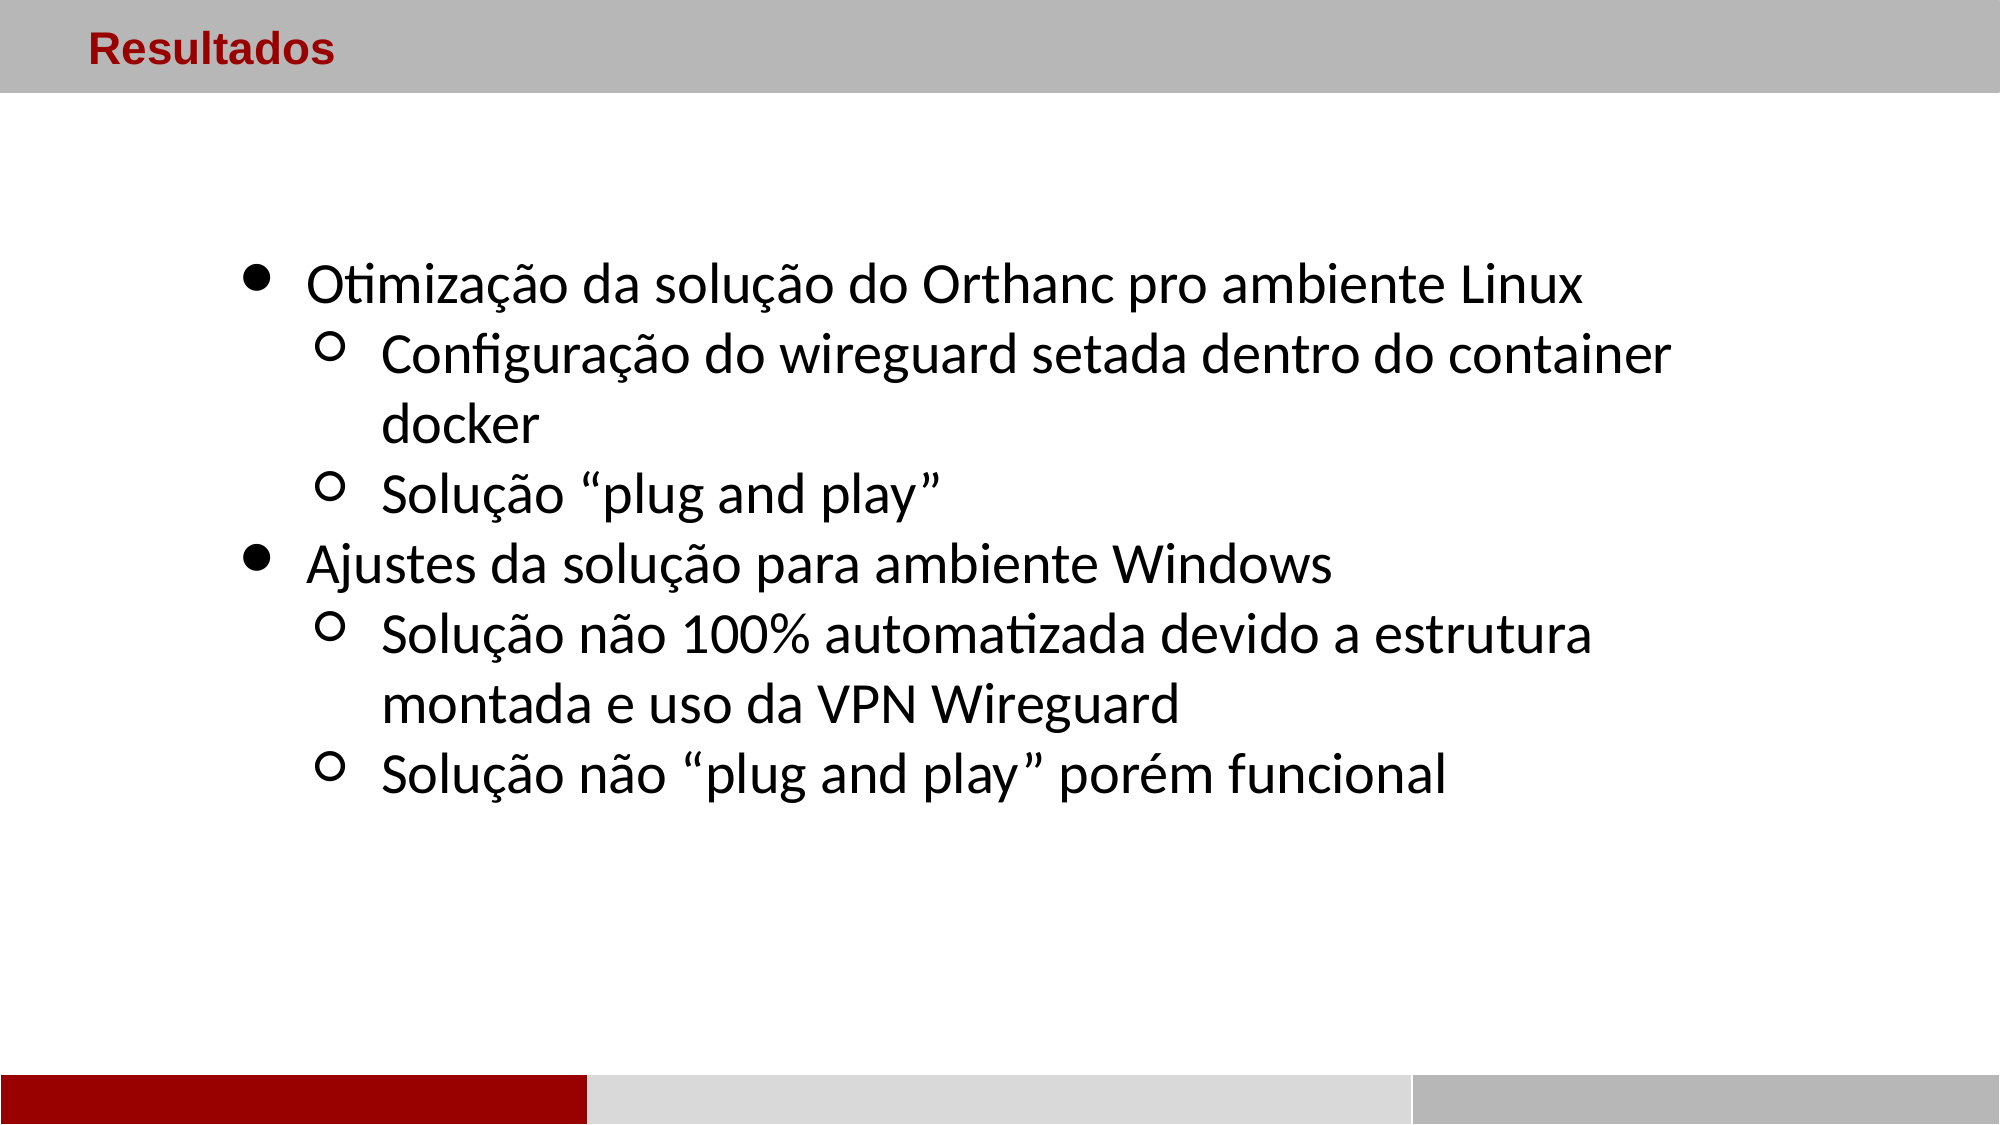

Resultados
Otimização da solução do Orthanc pro ambiente Linux
Configuração do wireguard setada dentro do container docker
Solução “plug and play”
Ajustes da solução para ambiente Windows
Solução não 100% automatizada devido a estrutura montada e uso da VPN Wireguard
Solução não “plug and play” porém funcional